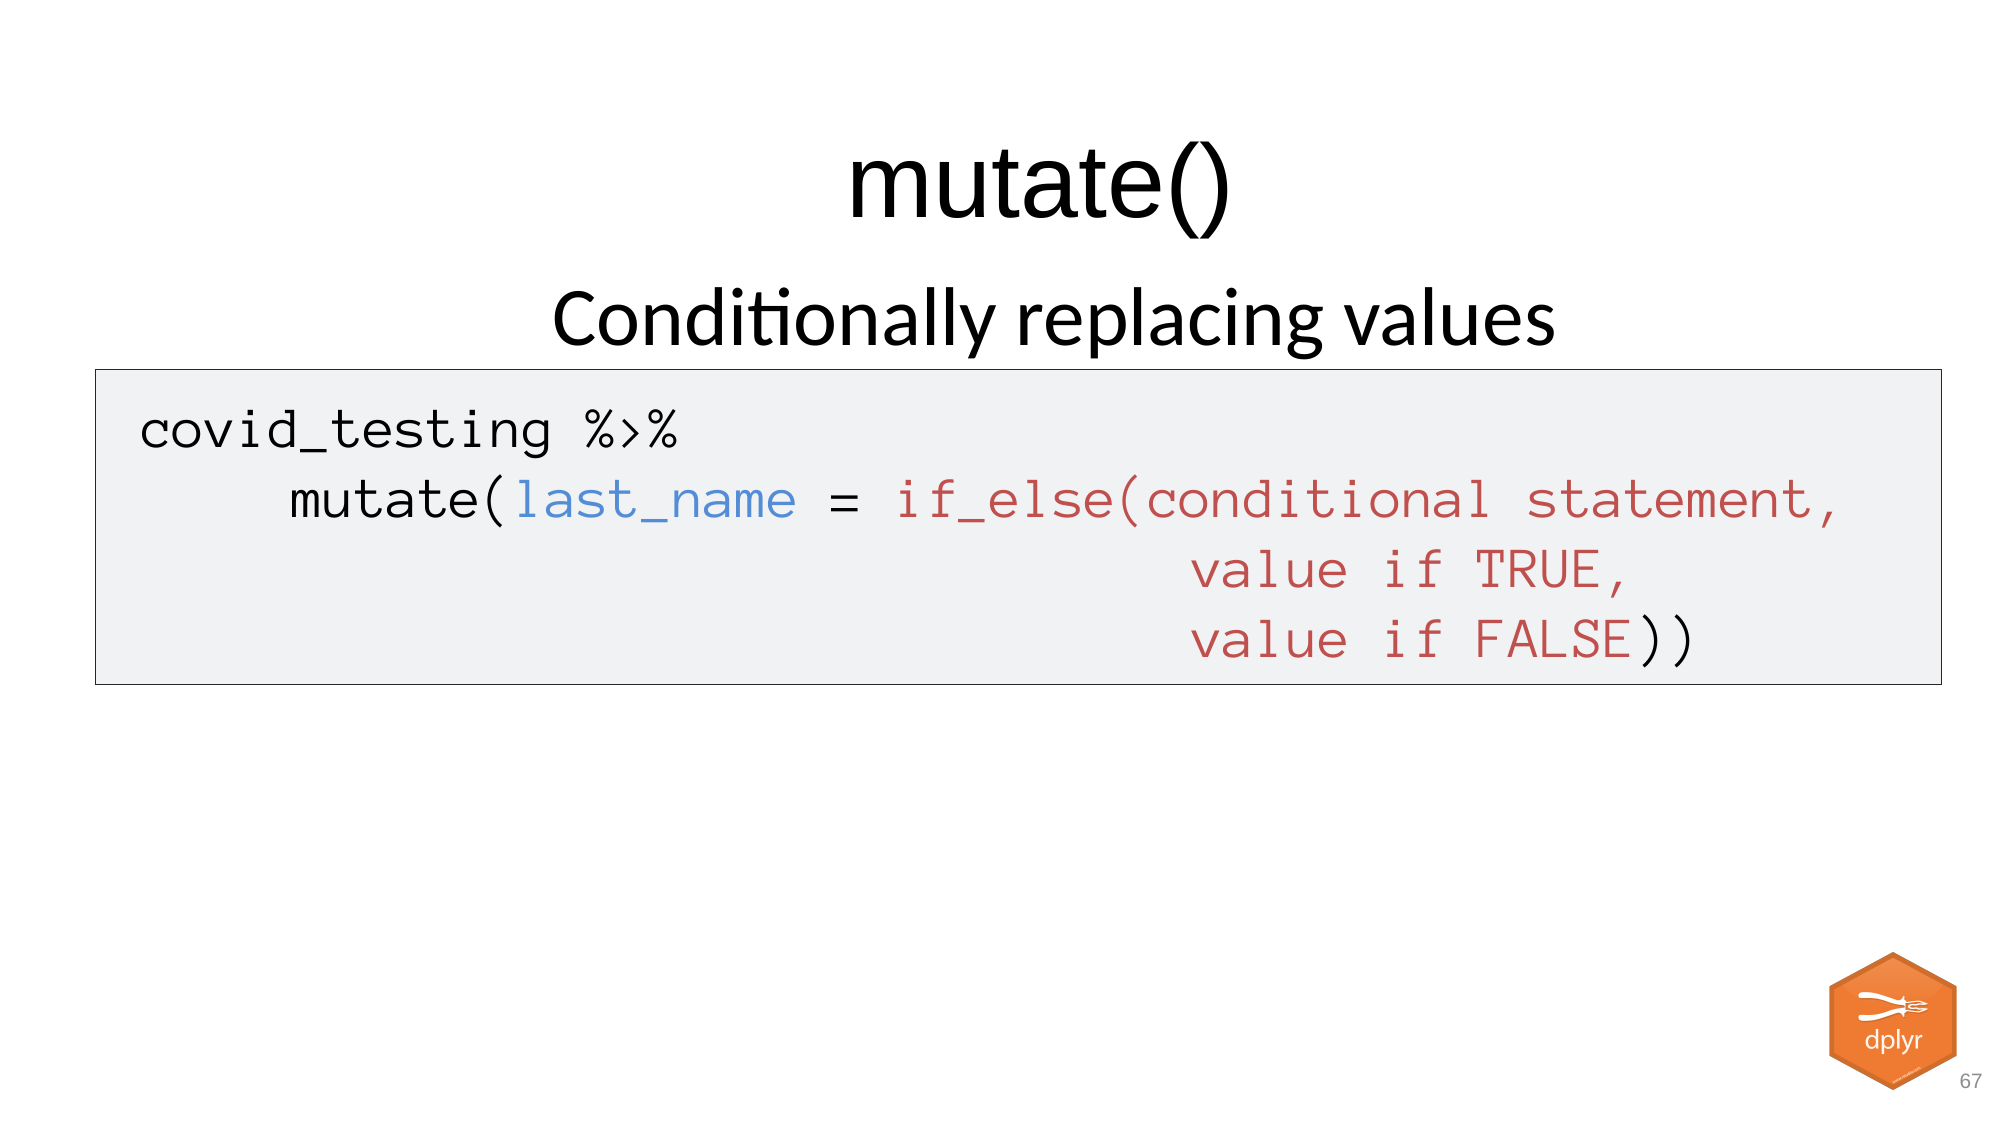

# mutate()
Conditionally replacing values

covid_testing %>%
	mutate(last_name = if_else(conditional statement, 							value if TRUE,
							value if FALSE))

67